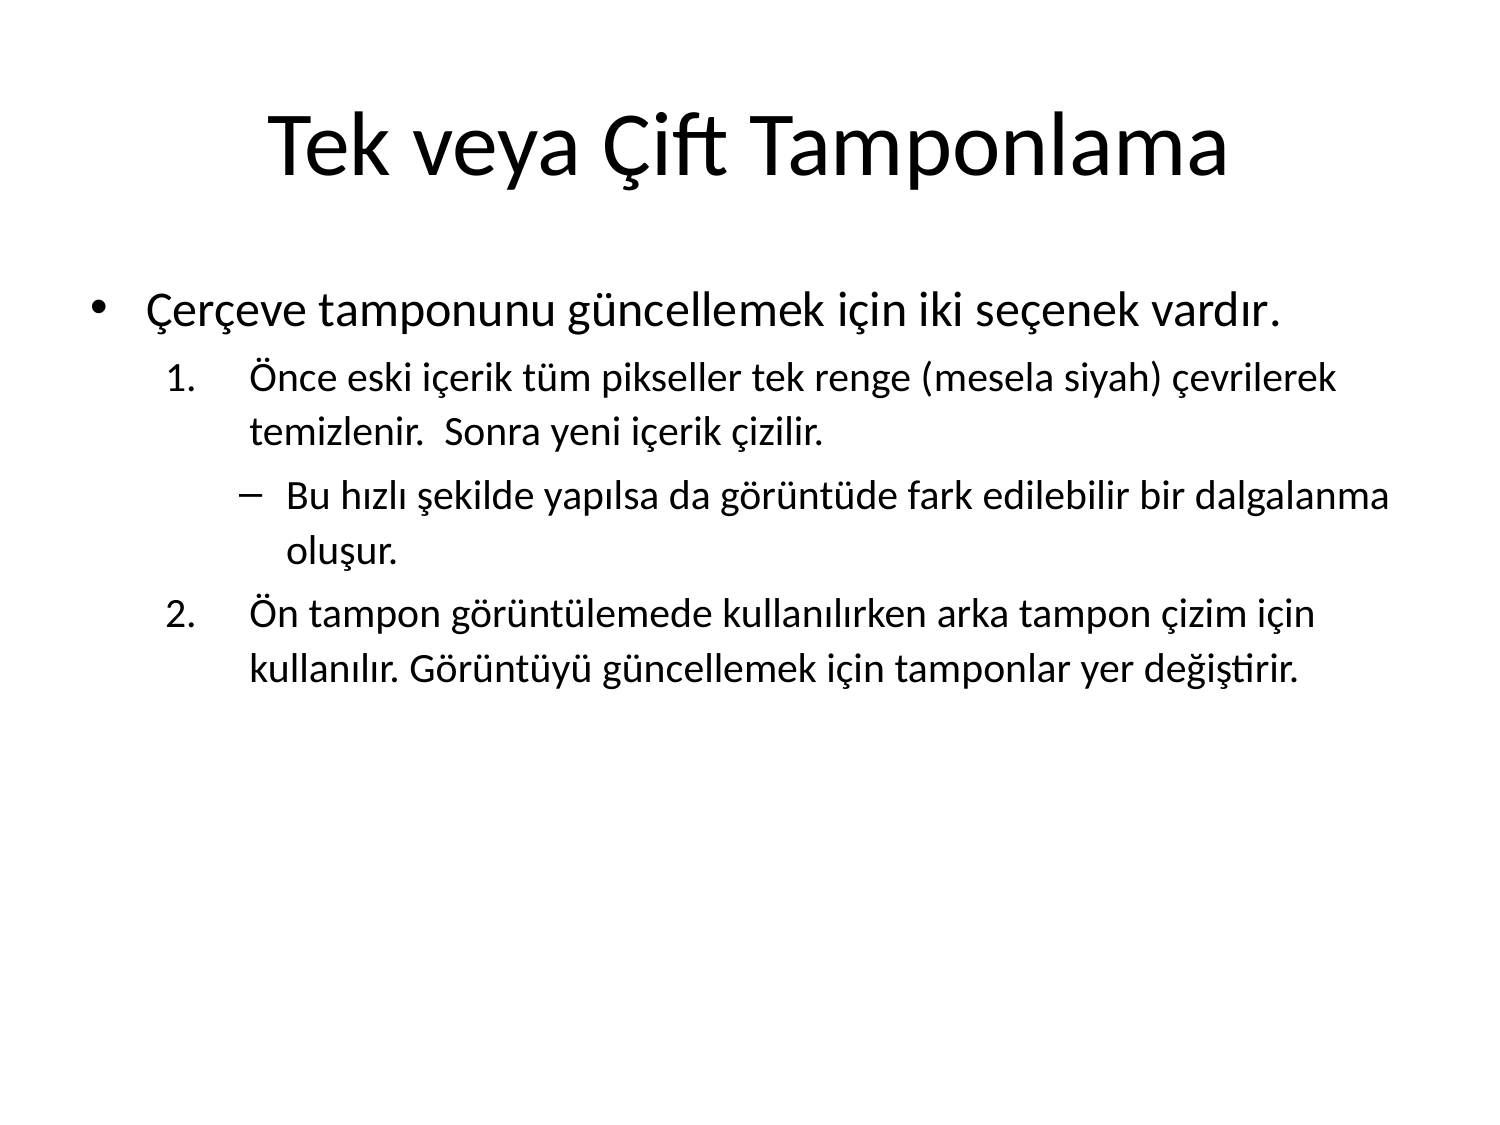

# Tek veya Çift Tamponlama
Çerçeve tamponunu güncellemek için iki seçenek vardır.
Önce eski içerik tüm pikseller tek renge (mesela siyah) çevrilerek temizlenir.  Sonra yeni içerik çizilir.
Bu hızlı şekilde yapılsa da görüntüde fark edilebilir bir dalgalanma oluşur.
Ön tampon görüntülemede kullanılırken arka tampon çizim için kullanılır. Görüntüyü güncellemek için tamponlar yer değiştirir.